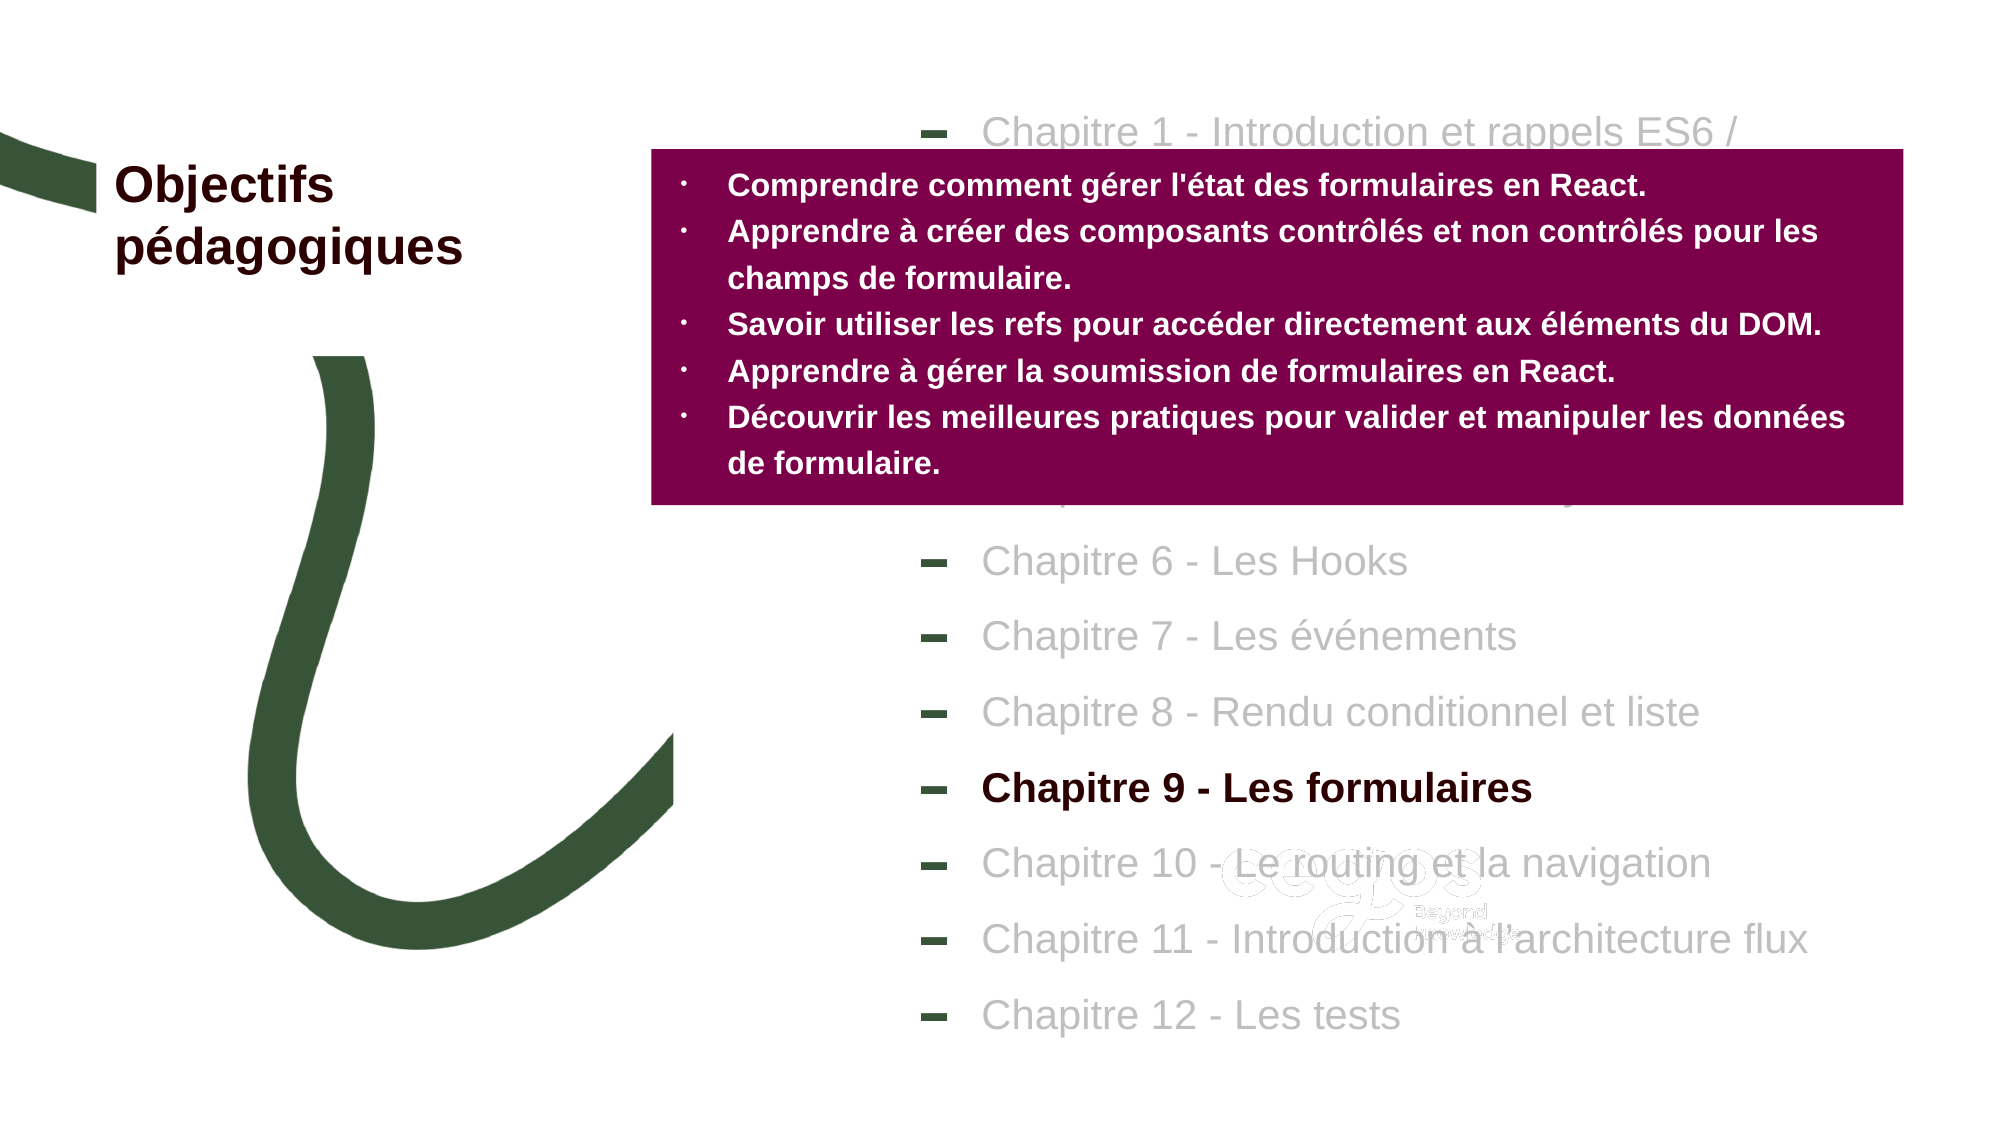

Chapitre 1 - Introduction et rappels ES6 / TypeScript
Chapitre 2 - Le framework React.js
Chapitre 3 - Le JSX et les composants
Chapitre 4 - Les props
Chapitre 5 - Le State et les lifecycles
Chapitre 6 - Les Hooks
Chapitre 7 - Les événements
Chapitre 8 - Rendu conditionnel et liste
Chapitre 9 - Les formulaires
Chapitre 10 - Le routing et la navigation
Chapitre 11 - Introduction à l’architecture flux
Chapitre 12 - Les tests

# Objectifs pédagogiques
Comprendre comment gérer l'état des formulaires en React.
Apprendre à créer des composants contrôlés et non contrôlés pour les champs de formulaire.
Savoir utiliser les refs pour accéder directement aux éléments du DOM.
Apprendre à gérer la soumission de formulaires en React.
Découvrir les meilleures pratiques pour valider et manipuler les données de formulaire.